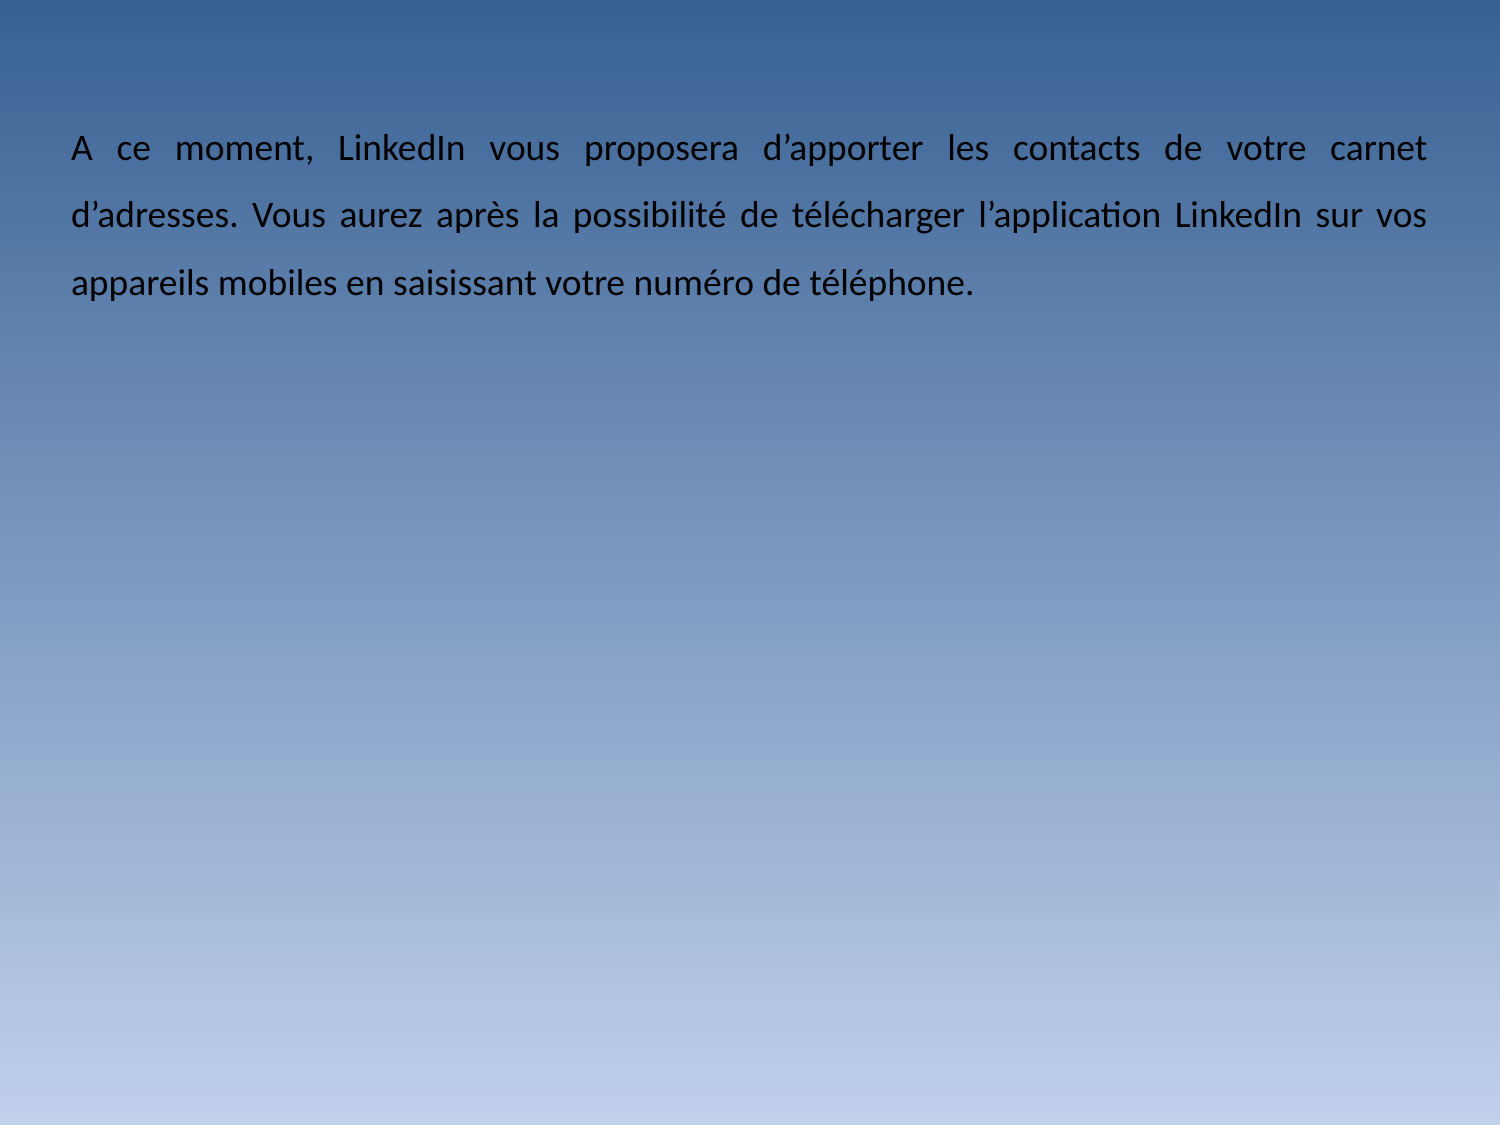

A ce moment, LinkedIn vous proposera d’apporter les contacts de votre carnet d’adresses. Vous aurez après la possibilité de télécharger l’application LinkedIn sur vos appareils mobiles en saisissant votre numéro de téléphone.